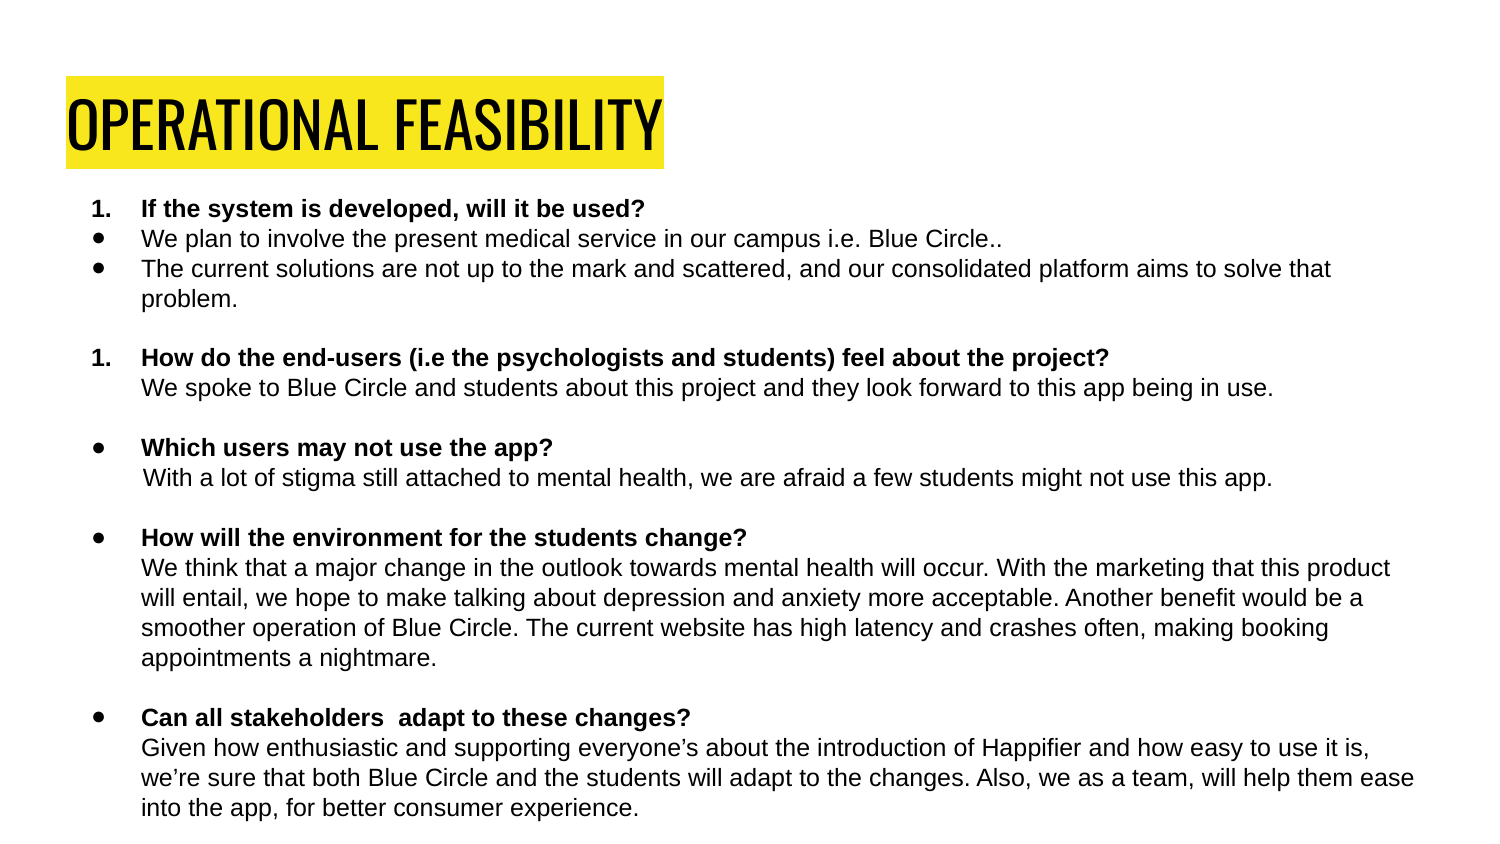

# OPERATIONAL FEASIBILITY
If the system is developed, will it be used?
We plan to involve the present medical service in our campus i.e. Blue Circle..
The current solutions are not up to the mark and scattered, and our consolidated platform aims to solve that problem.

How do the end-users (i.e the psychologists and students) feel about the project?
We spoke to Blue Circle and students about this project and they look forward to this app being in use.

Which users may not use the app?
With a lot of stigma still attached to mental health, we are afraid a few students might not use this app.

How will the environment for the students change?
We think that a major change in the outlook towards mental health will occur. With the marketing that this product will entail, we hope to make talking about depression and anxiety more acceptable. Another benefit would be a smoother operation of Blue Circle. The current website has high latency and crashes often, making booking appointments a nightmare.

Can all stakeholders  adapt to these changes?
Given how enthusiastic and supporting everyone’s about the introduction of Happifier and how easy to use it is, we’re sure that both Blue Circle and the students will adapt to the changes. Also, we as a team, will help them ease into the app, for better consumer experience.